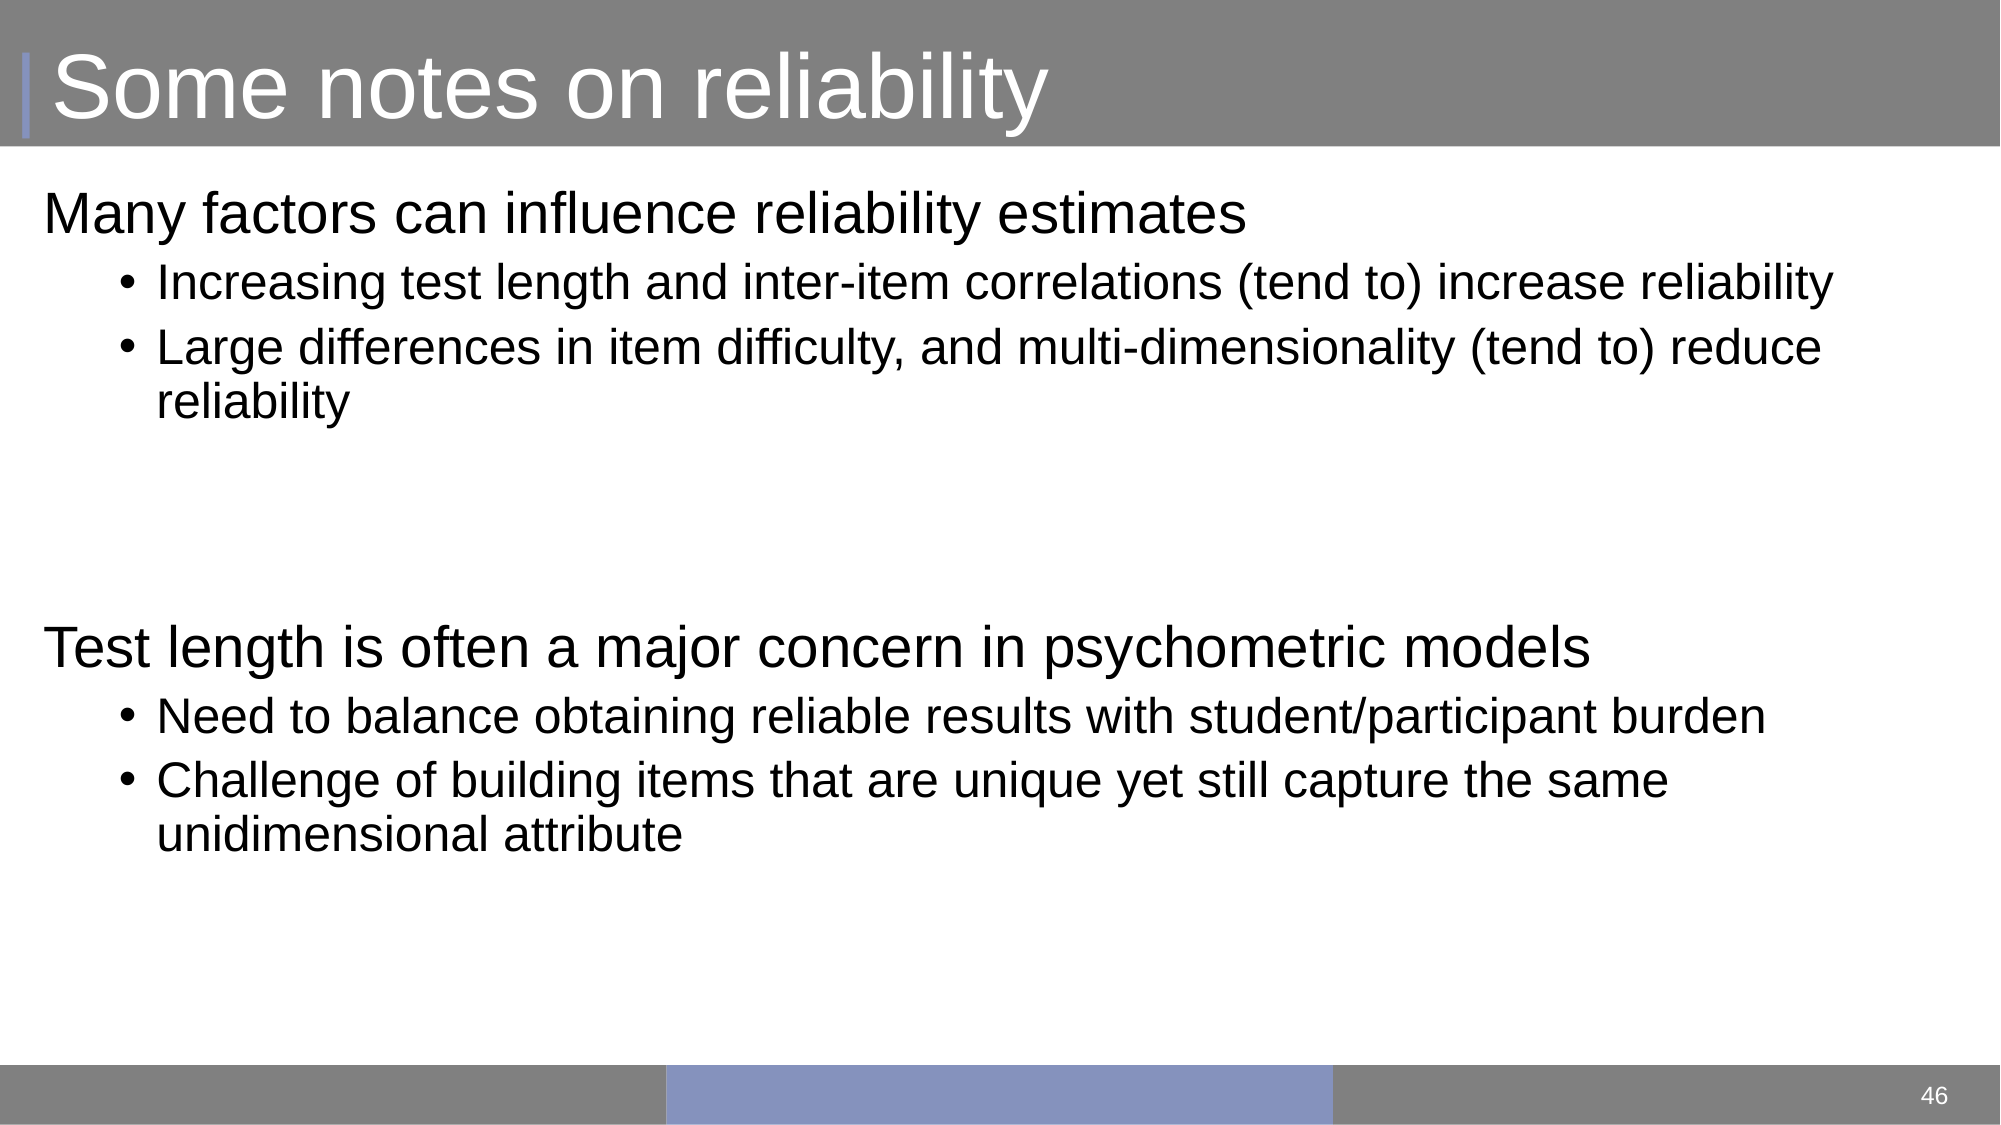

# Some notes on reliability
Many factors can influence reliability estimates
Increasing test length and inter-item correlations (tend to) increase reliability
Large differences in item difficulty, and multi-dimensionality (tend to) reduce reliability

Test length is often a major concern in psychometric models
Need to balance obtaining reliable results with student/participant burden
Challenge of building items that are unique yet still capture the same unidimensional attribute
46